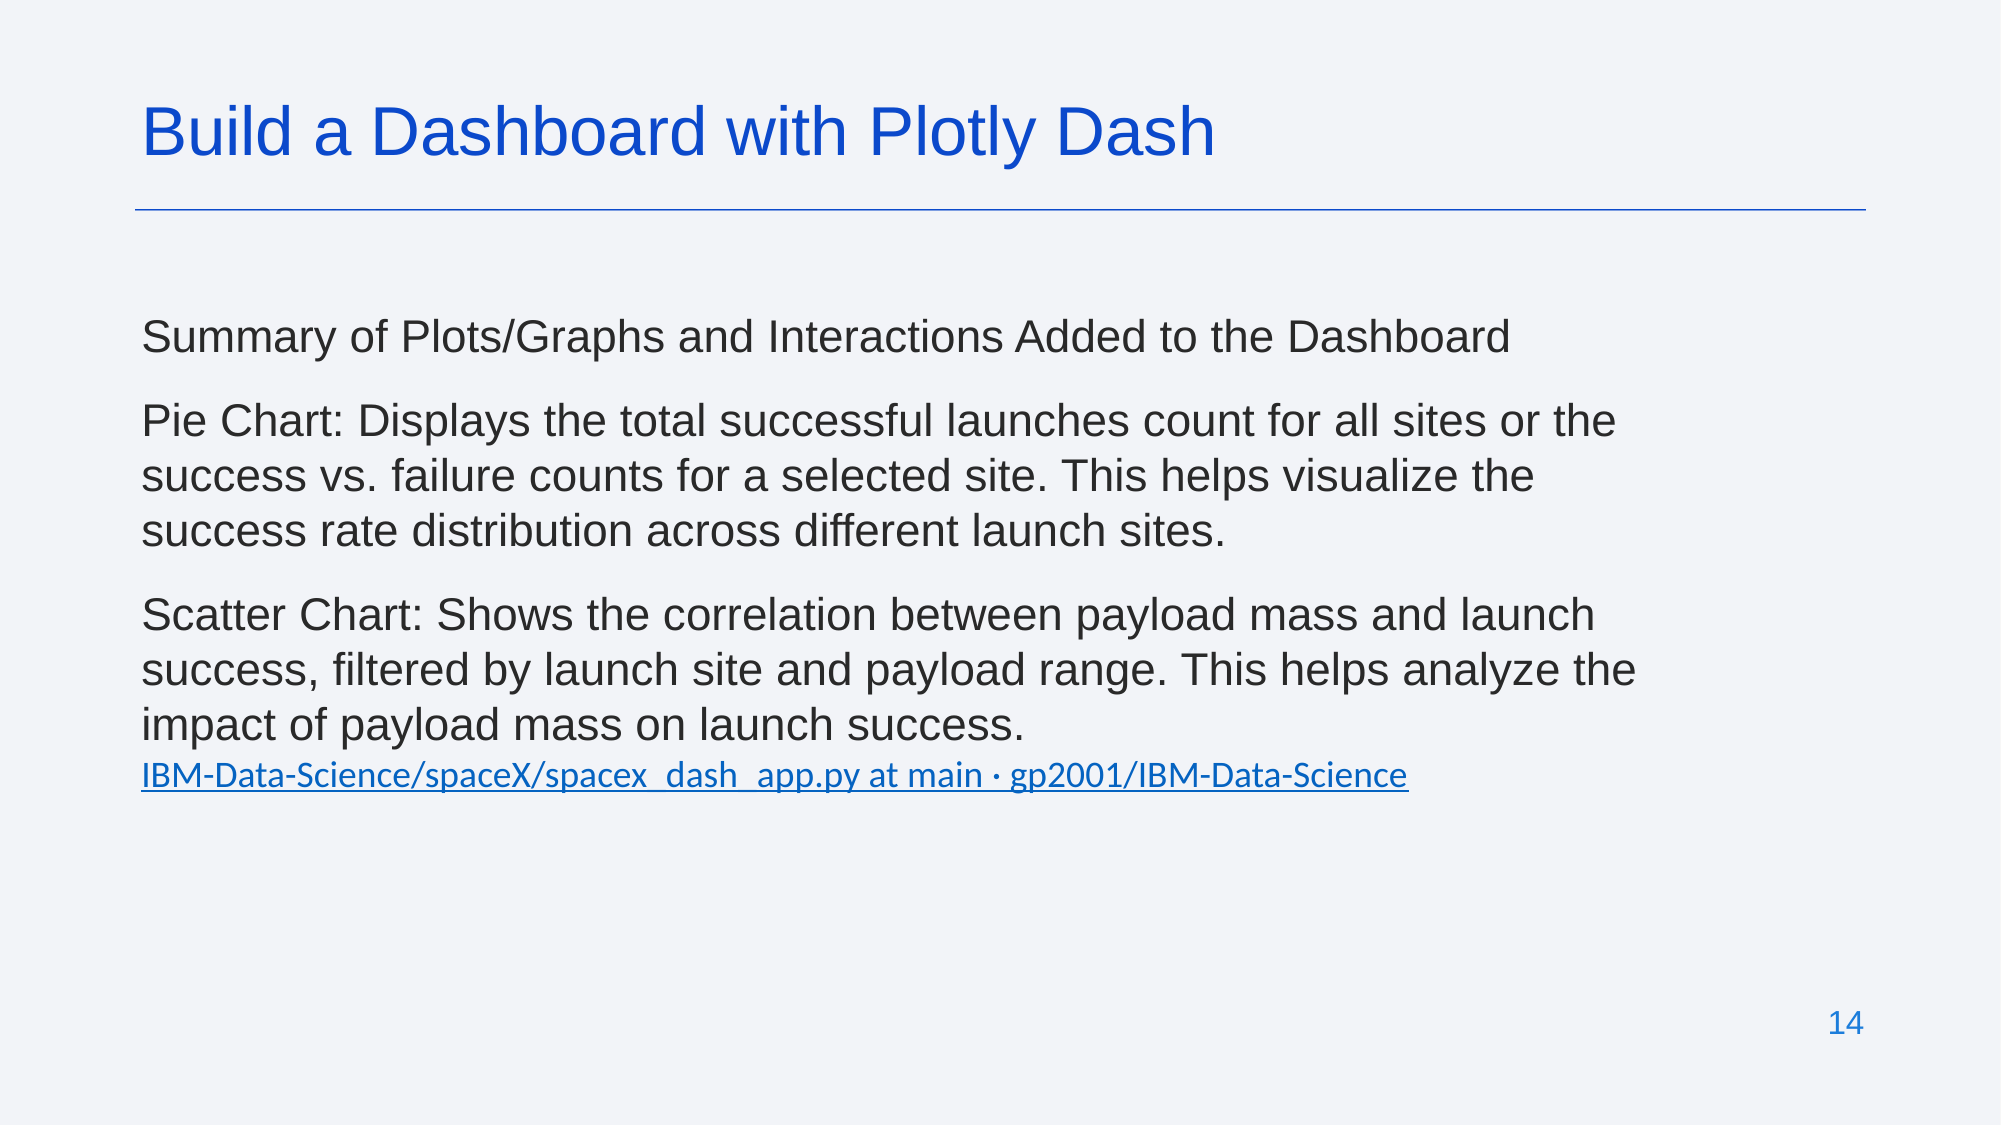

Build a Dashboard with Plotly Dash
Summary of Plots/Graphs and Interactions Added to the Dashboard
Pie Chart: Displays the total successful launches count for all sites or the success vs. failure counts for a selected site. This helps visualize the success rate distribution across different launch sites.
Scatter Chart: Shows the correlation between payload mass and launch success, filtered by launch site and payload range. This helps analyze the impact of payload mass on launch success.
IBM-Data-Science/spaceX/spacex_dash_app.py at main · gp2001/IBM-Data-Science
14